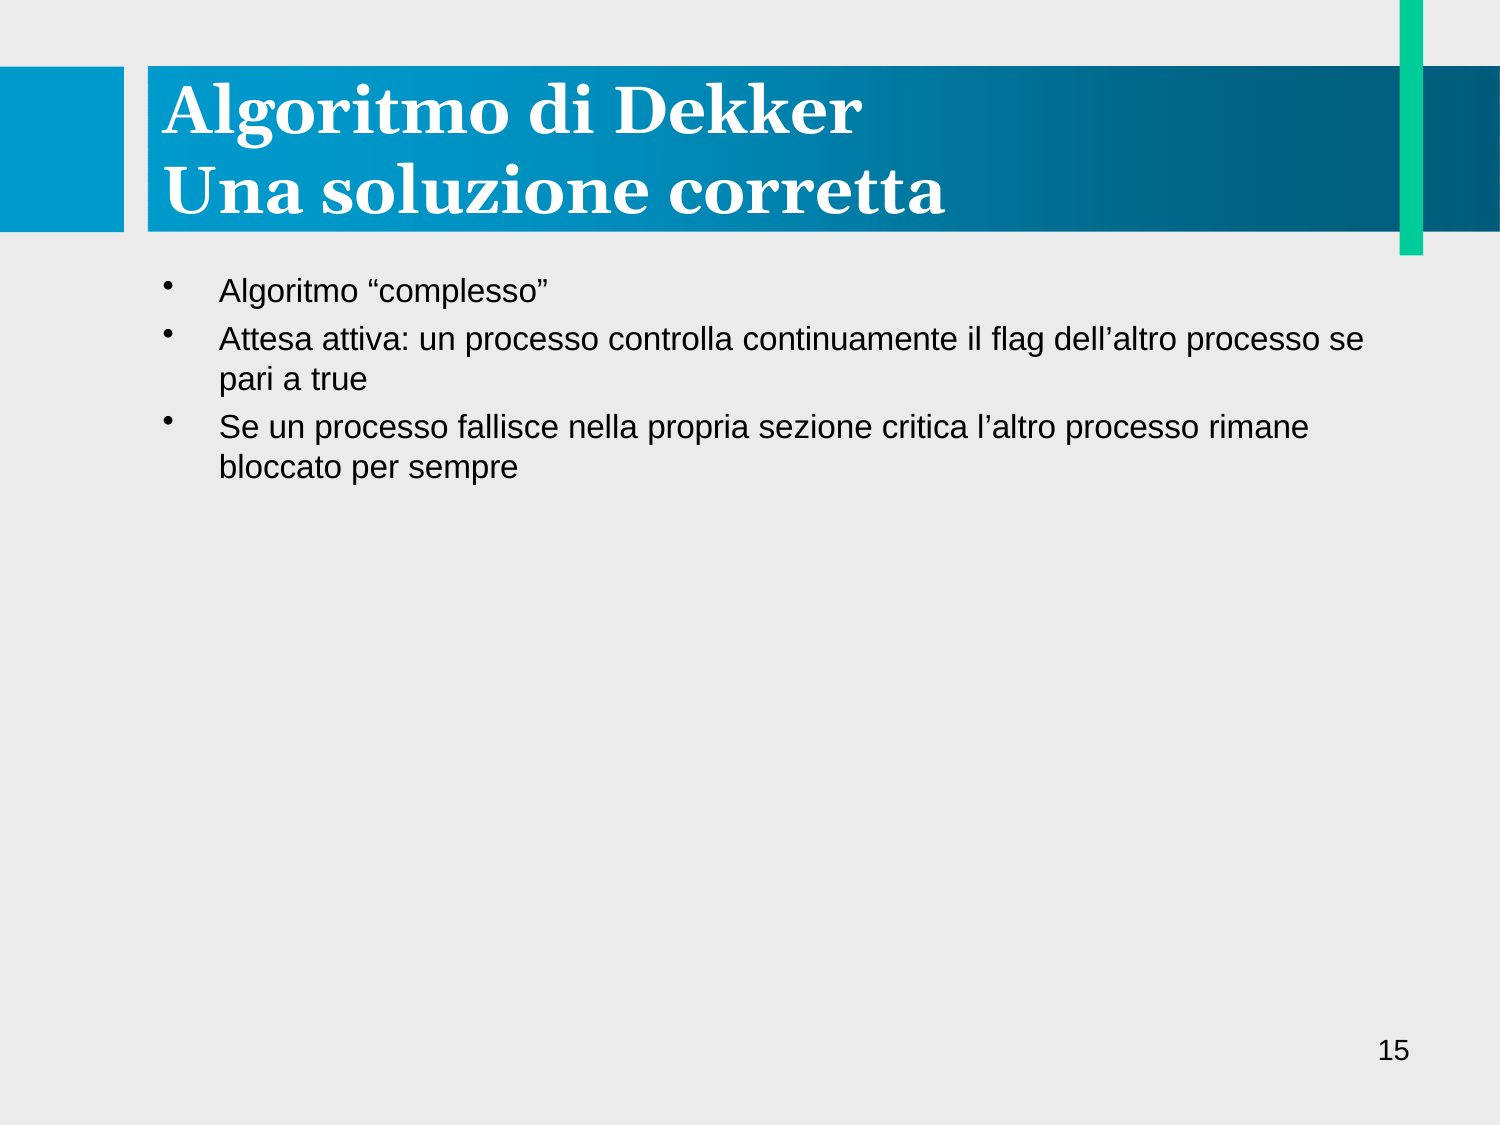

# Algoritmo di Dekker  Una soluzione corretta

Algoritmo “complesso”
Attesa attiva: un processo controlla continuamente il flag dell’altro processo se  pari a true
Se un processo fallisce nella propria sezione critica l’altro processo rimane  bloccato per sempre
15